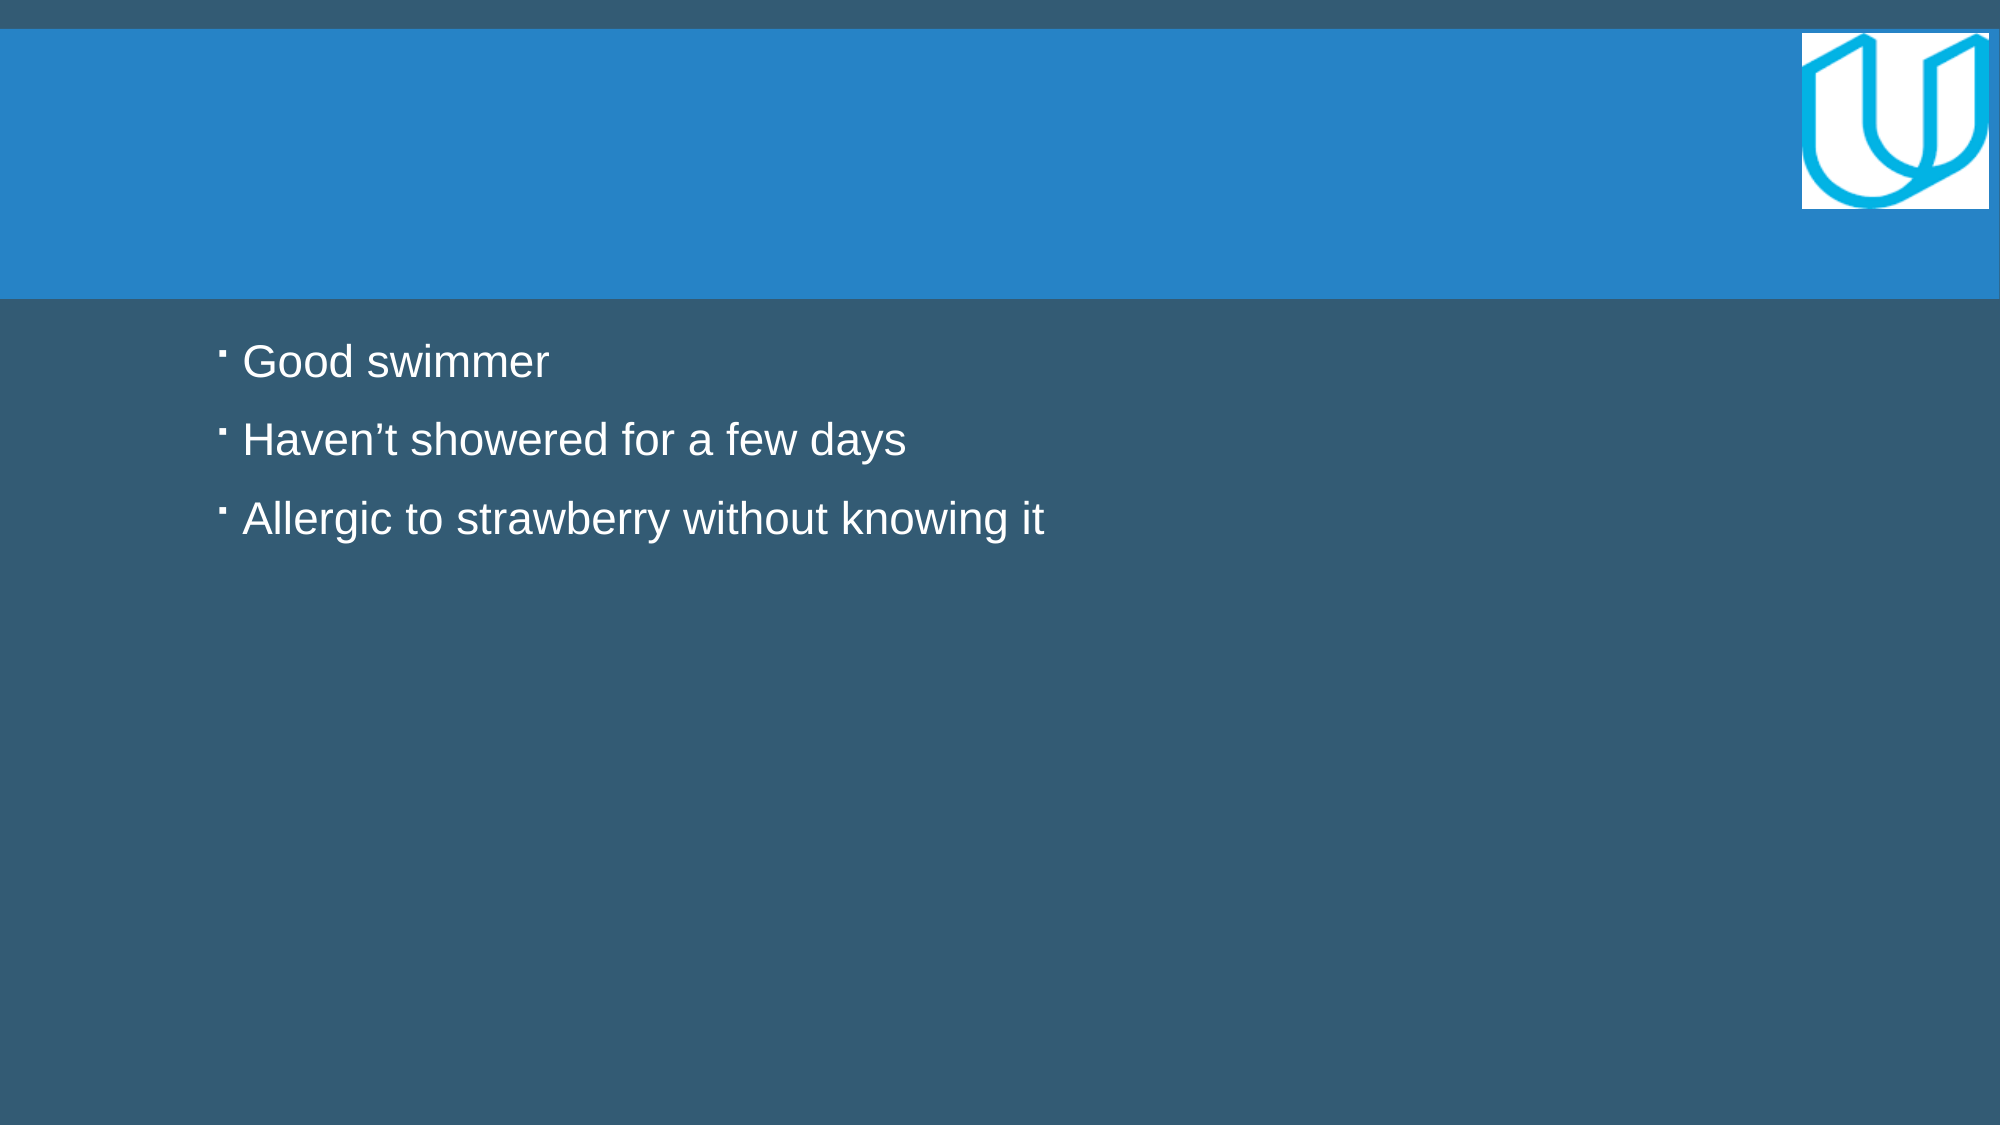

#
Good swimmer
Haven’t showered for a few days
Allergic to strawberry without knowing it